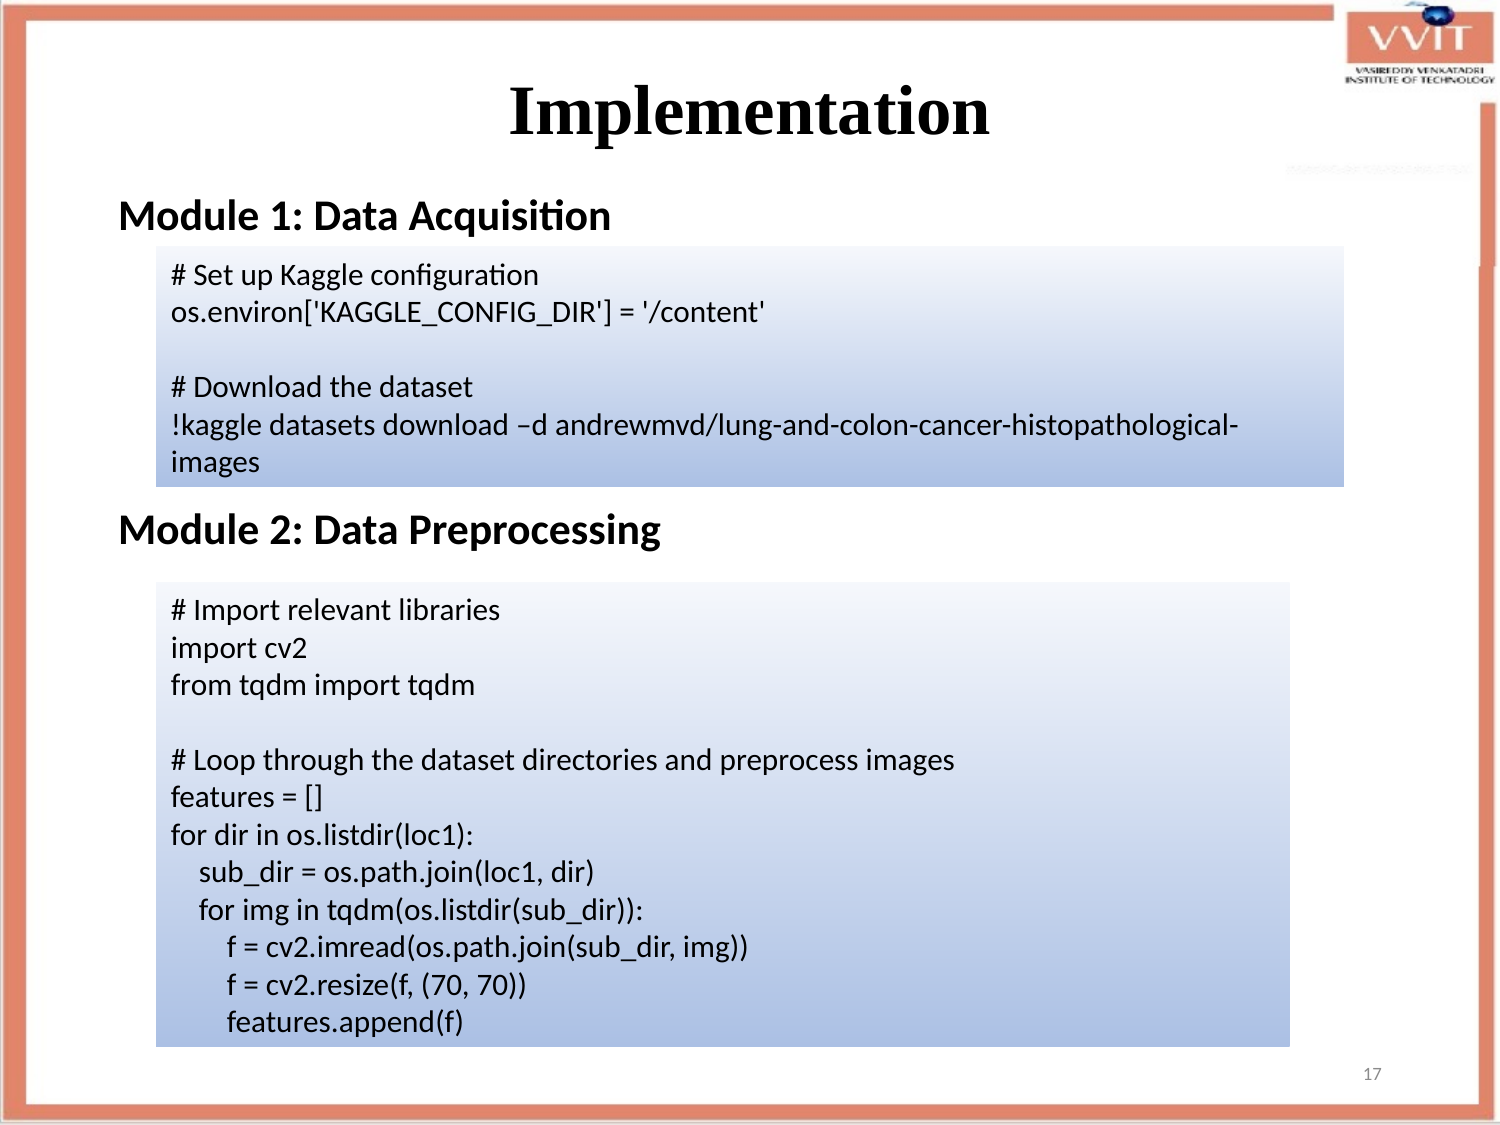

# Implementation
Module 1: Data Acquisition

Module 2: Data Preprocessing

# Set up Kaggle configuration
os.environ['KAGGLE_CONFIG_DIR'] = '/content'

# Download the dataset
!kaggle datasets download –d andrewmvd/lung-and-colon-cancer-histopathological-images
# Import relevant libraries
import cv2
from tqdm import tqdm

# Loop through the dataset directories and preprocess images
features = []
for dir in os.listdir(loc1):
    sub_dir = os.path.join(loc1, dir)
    for img in tqdm(os.listdir(sub_dir)):
        f = cv2.imread(os.path.join(sub_dir, img))
        f = cv2.resize(f, (70, 70))
        features.append(f)
17